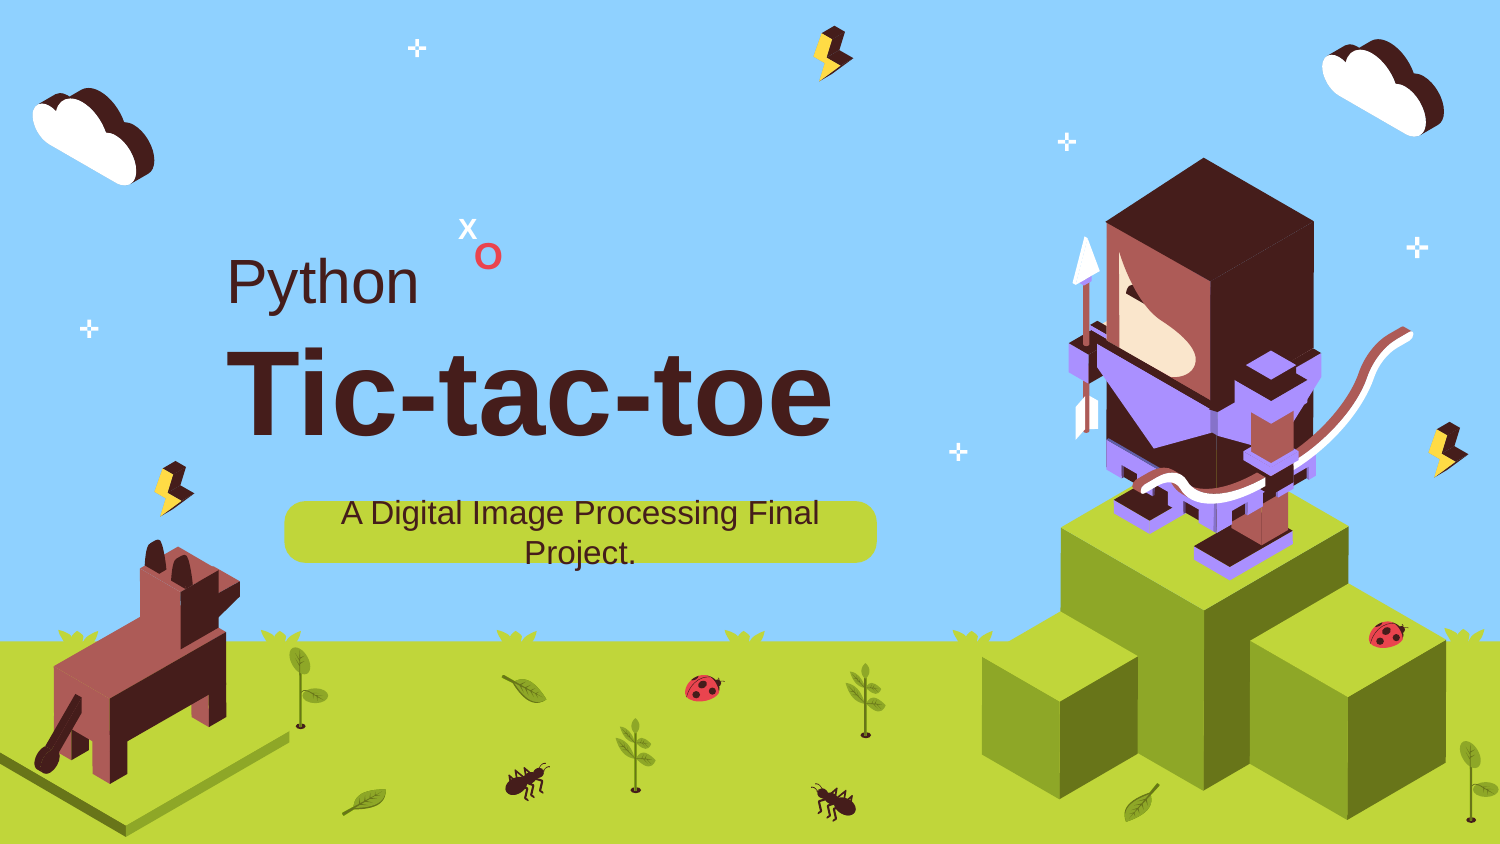

Python
X
# Tic-tac-toe
O

A Digital Image Processing Final Project.